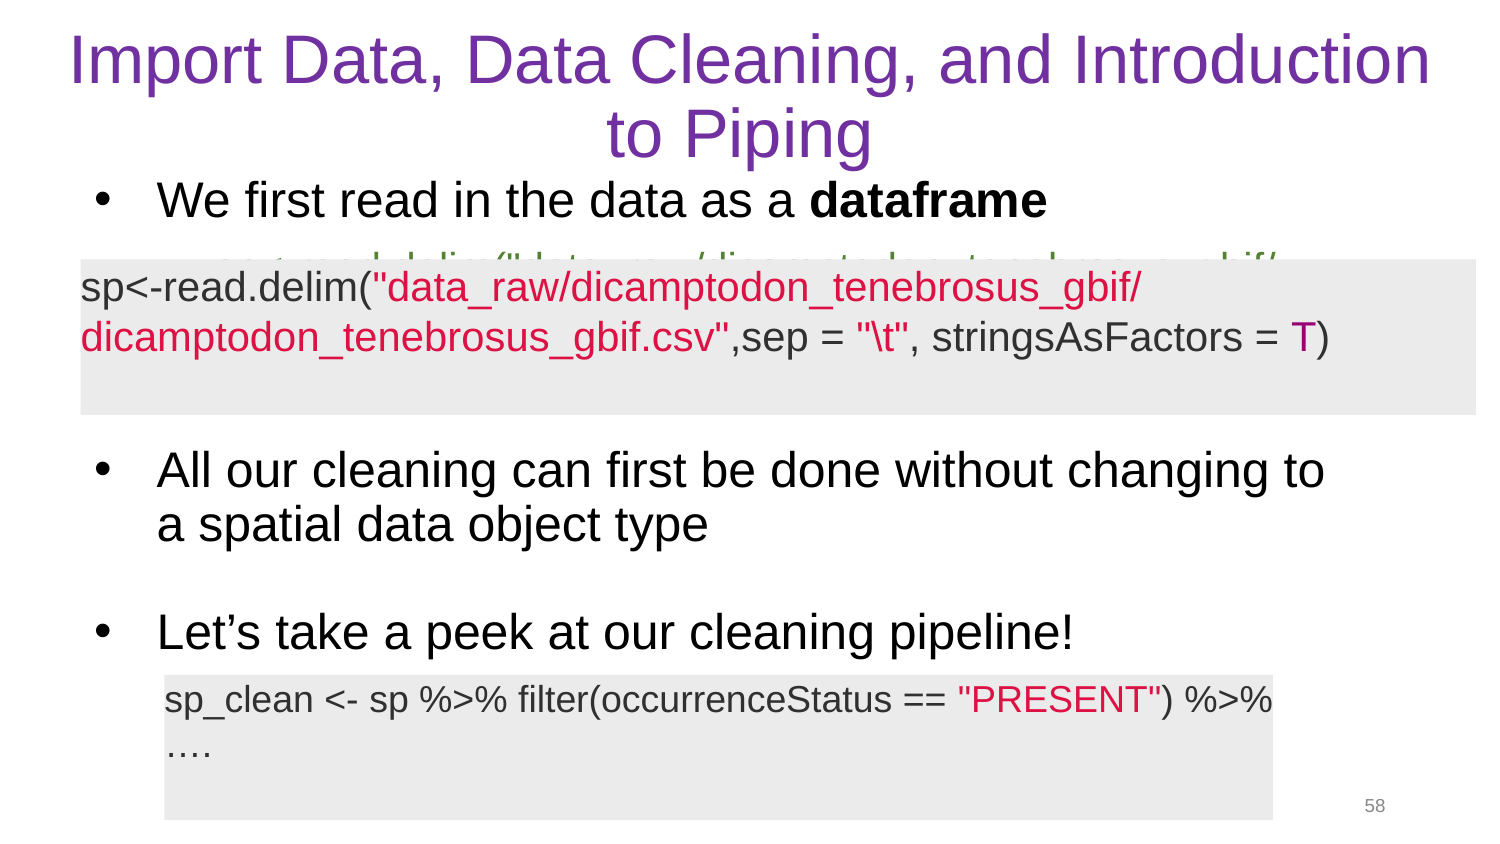

# Import Data, Data Cleaning, and Introduction to Piping
We first read in the data as a dataframe

All our cleaning can first be done without changing to a spatial data object type

Let’s take a peek at our cleaning pipeline!

sp<-read.delim("data_raw/dicamptodon_tenebrosus_gbif/dicamptodon_tenebrosus_gbif.csv",sep = "\t", stringsAsFactors = T)
sp<-read.delim("data_raw/dicamptodon_tenebrosus_gbif/dicamptodon_tenebrosus_gbif.csv",sep = "\t", stringsAsFactors = T)
sp_clean <- sp %>% filter(occurrenceStatus == "PRESENT") %>%
….
58